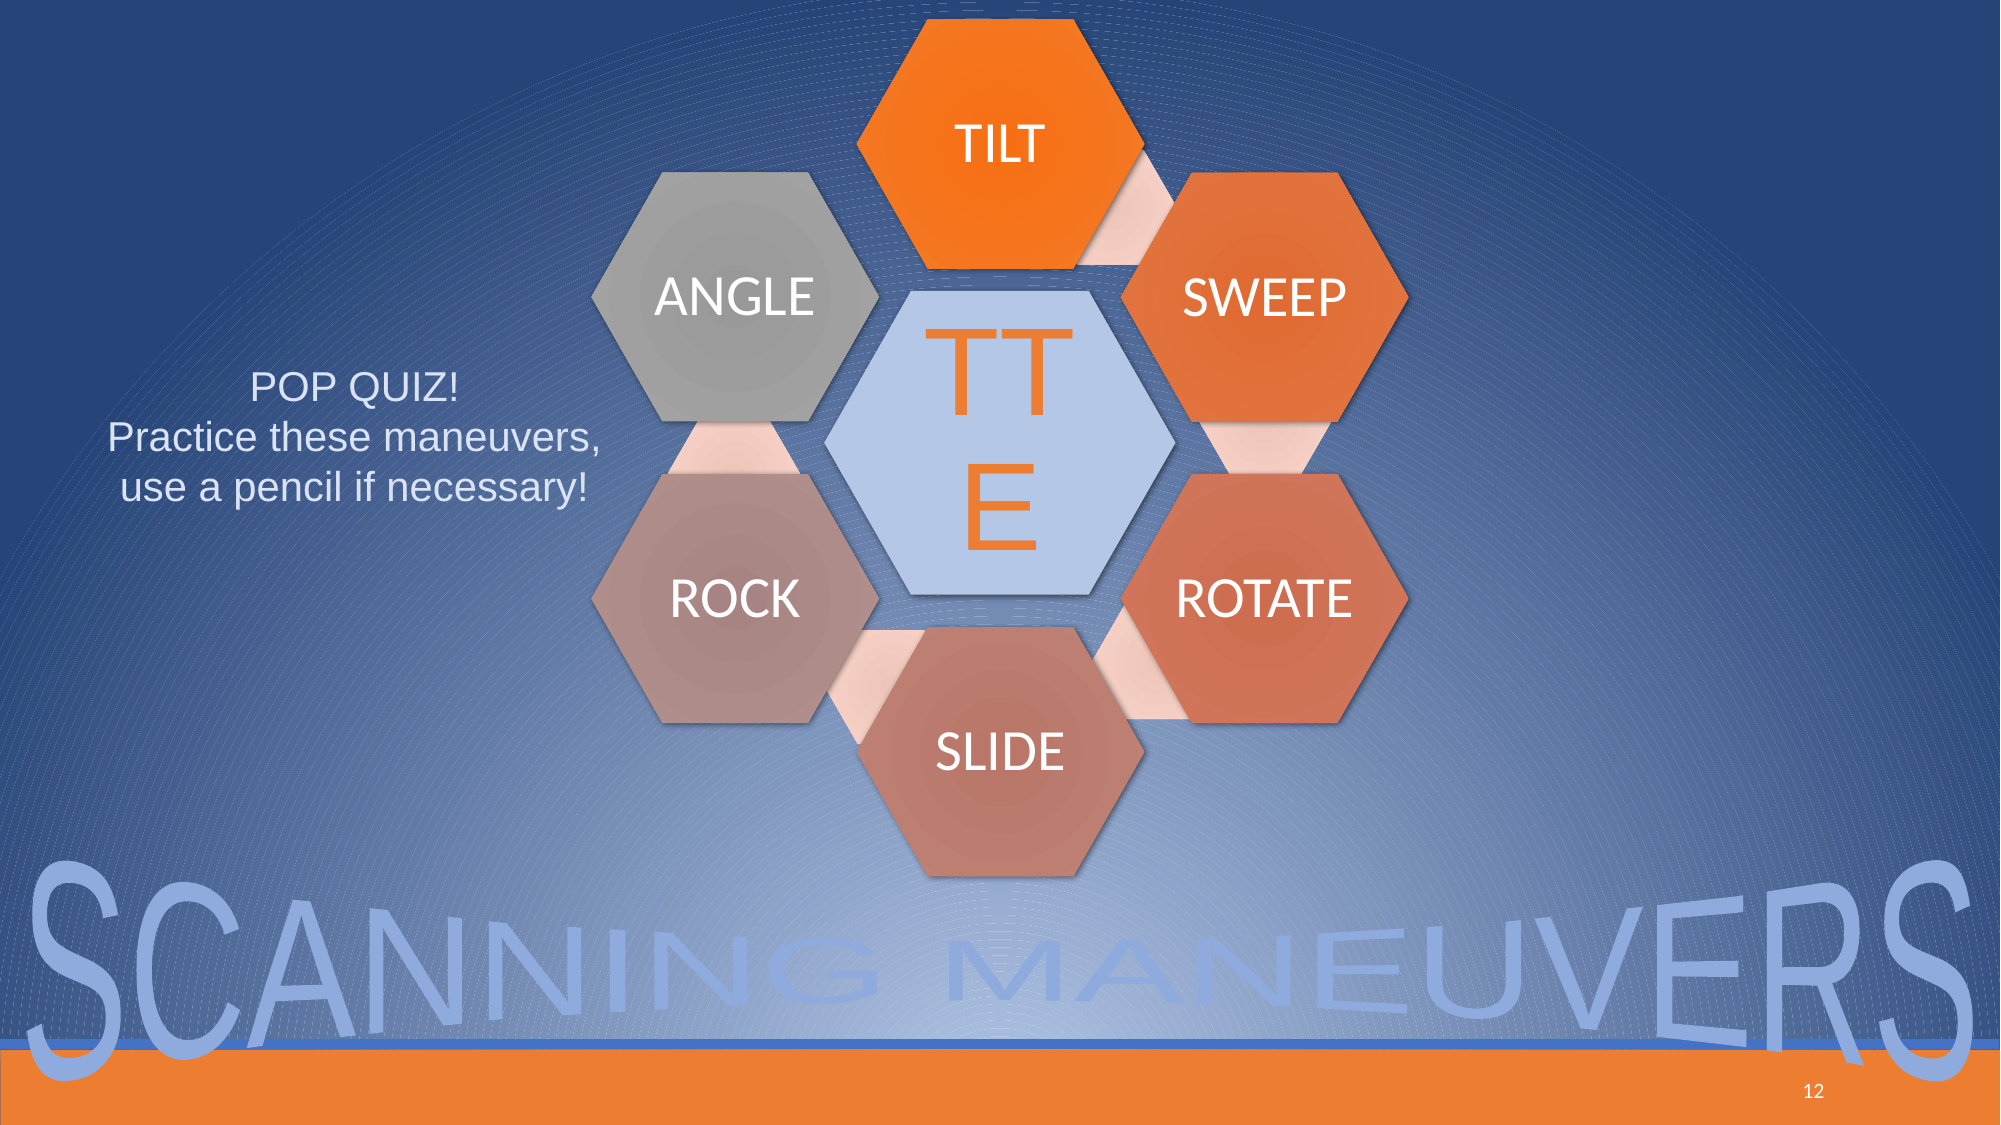

TTE
TILT
SWEEP
ROTATE
SLIDE
ROCK
ANGLE
POP QUIZ!
Practice these maneuvers,
use a pencil if necessary!
SCANNING MANEUVERS

12